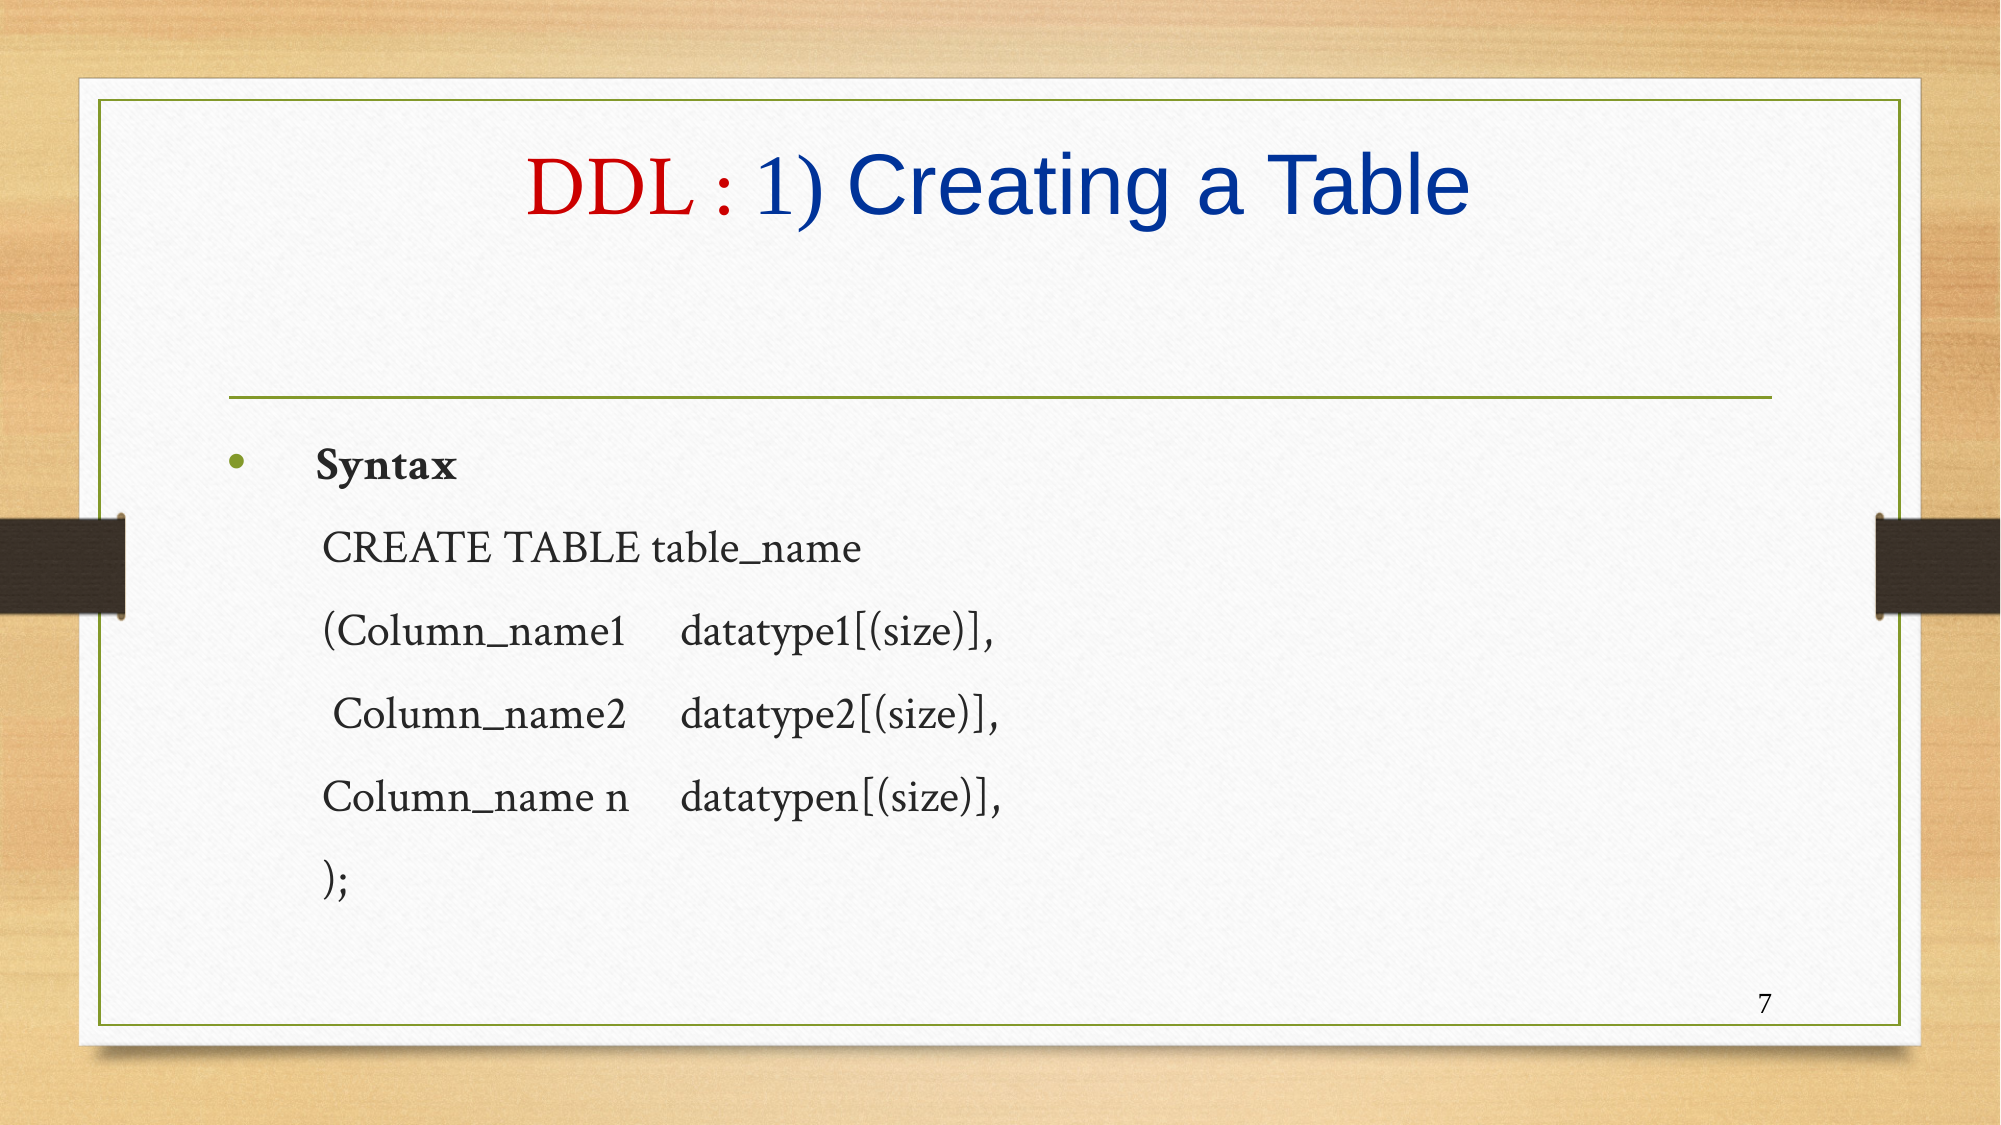

# DDL : 1) Creating a Table

Syntax
CREATE TABLE table_name
(Column_name1	datatype1[(size)],
 Column_name2	datatype2[(size)],
Column_name n	datatypen[(size)],
);

7